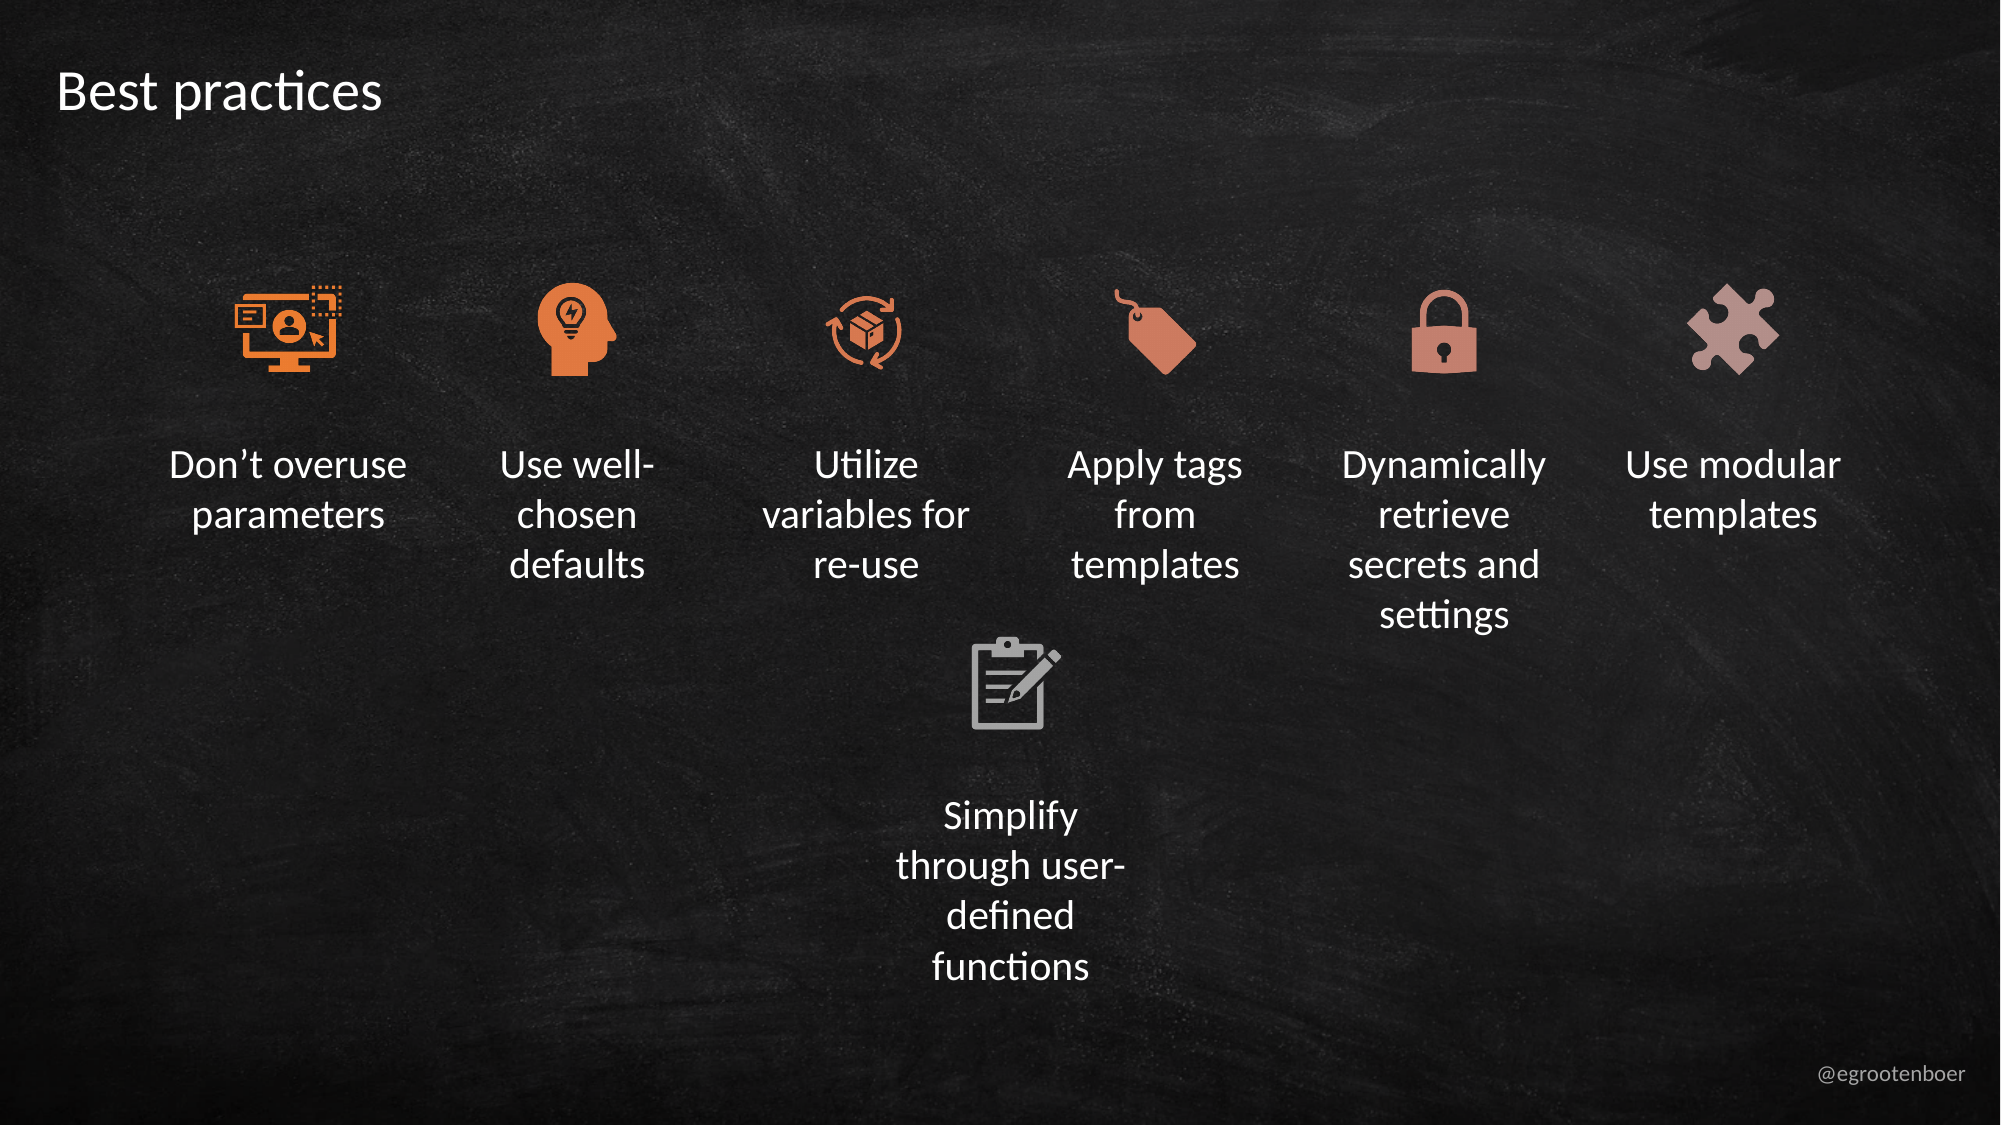

# Best practices
Don’t overuse parameters
Use well-chosen defaults
Utilize variables for re-use
Apply tags from templates
Dynamically retrieve secrets and settings
Use modular templates
Simplify through user-defined functions